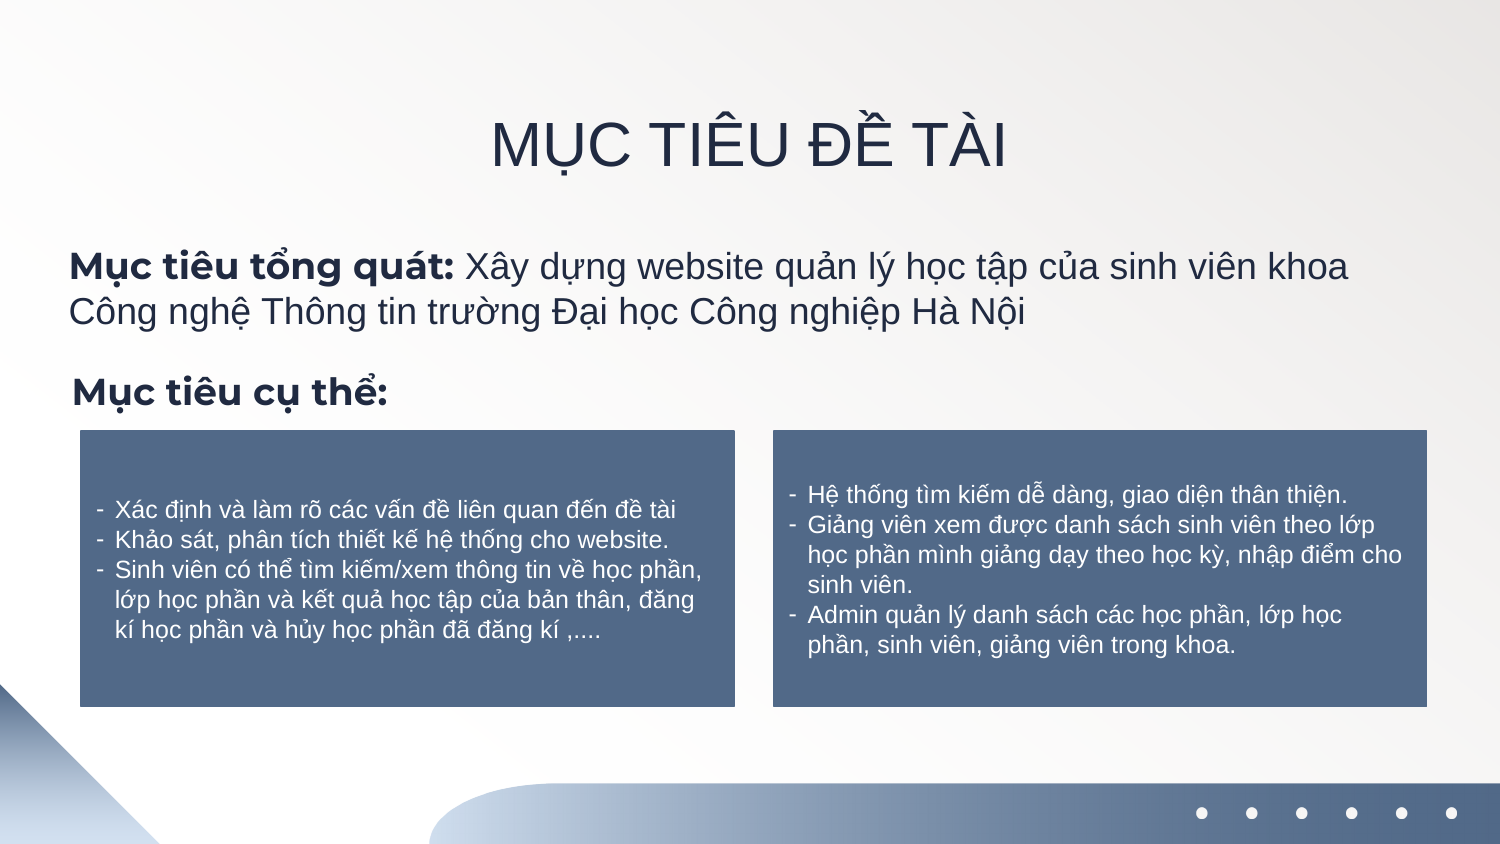

# MỤC TIÊU ĐỀ TÀI
Mục tiêu tổng quát: Xây dựng website quản lý học tập của sinh viên khoa Công nghệ Thông tin trường Đại học Công nghiệp Hà Nội
Mục tiêu cụ thể:
Xác định và làm rõ các vấn đề liên quan đến đề tài
Khảo sát, phân tích thiết kế hệ thống cho website.
Sinh viên có thể tìm kiếm/xem thông tin về học phần, lớp học phần và kết quả học tập của bản thân, đăng kí học phần và hủy học phần đã đăng kí ,....
Hệ thống tìm kiếm dễ dàng, giao diện thân thiện.
Giảng viên xem được danh sách sinh viên theo lớp học phần mình giảng dạy theo học kỳ, nhập điểm cho sinh viên.
Admin quản lý danh sách các học phần, lớp học phần, sinh viên, giảng viên trong khoa.